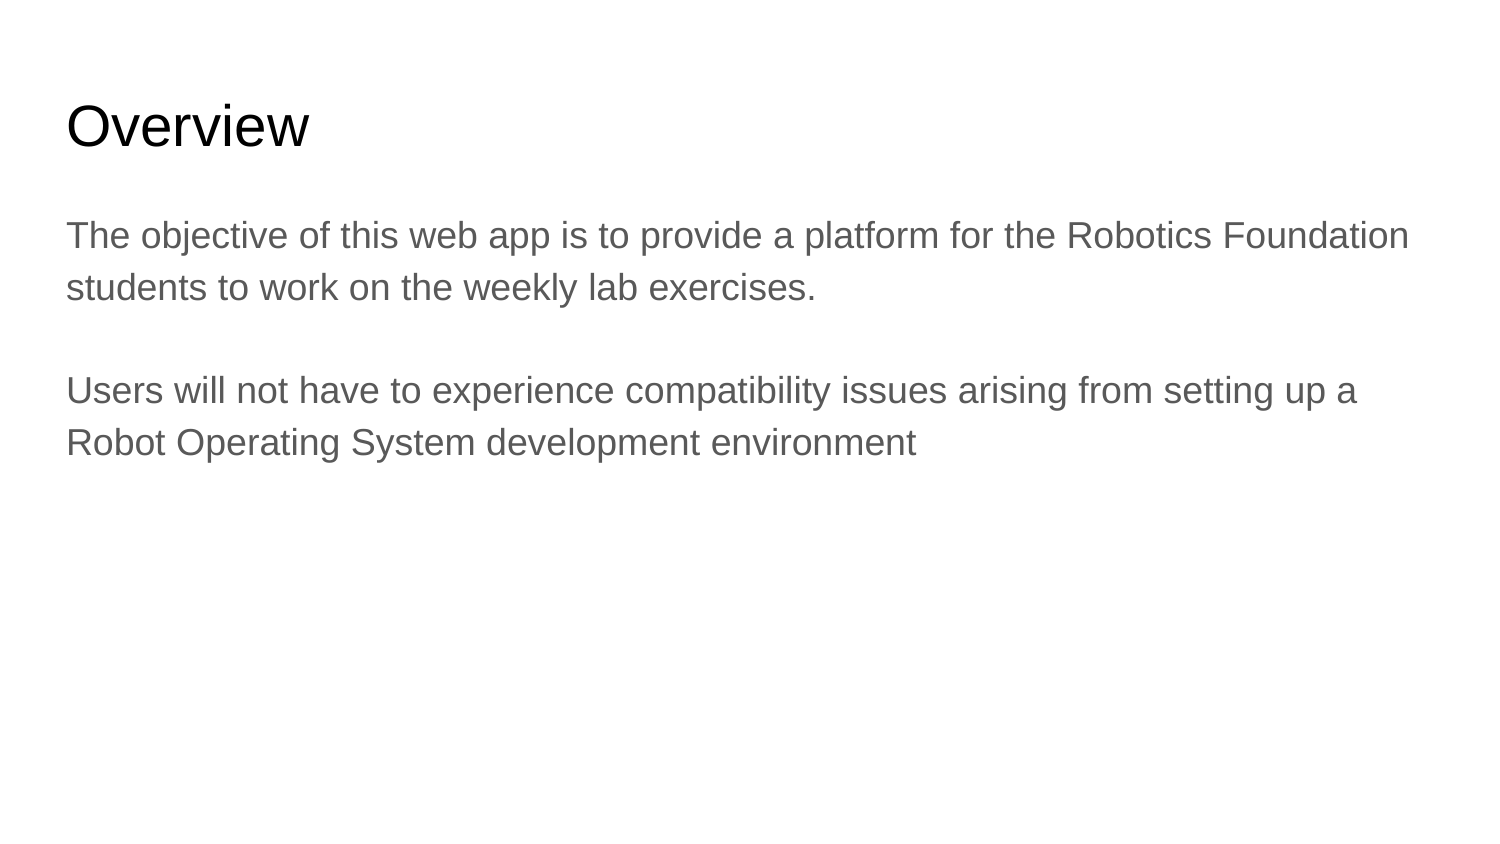

# Overview
The objective of this web app is to provide a platform for the Robotics Foundation students to work on the weekly lab exercises.
Users will not have to experience compatibility issues arising from setting up a Robot Operating System development environment